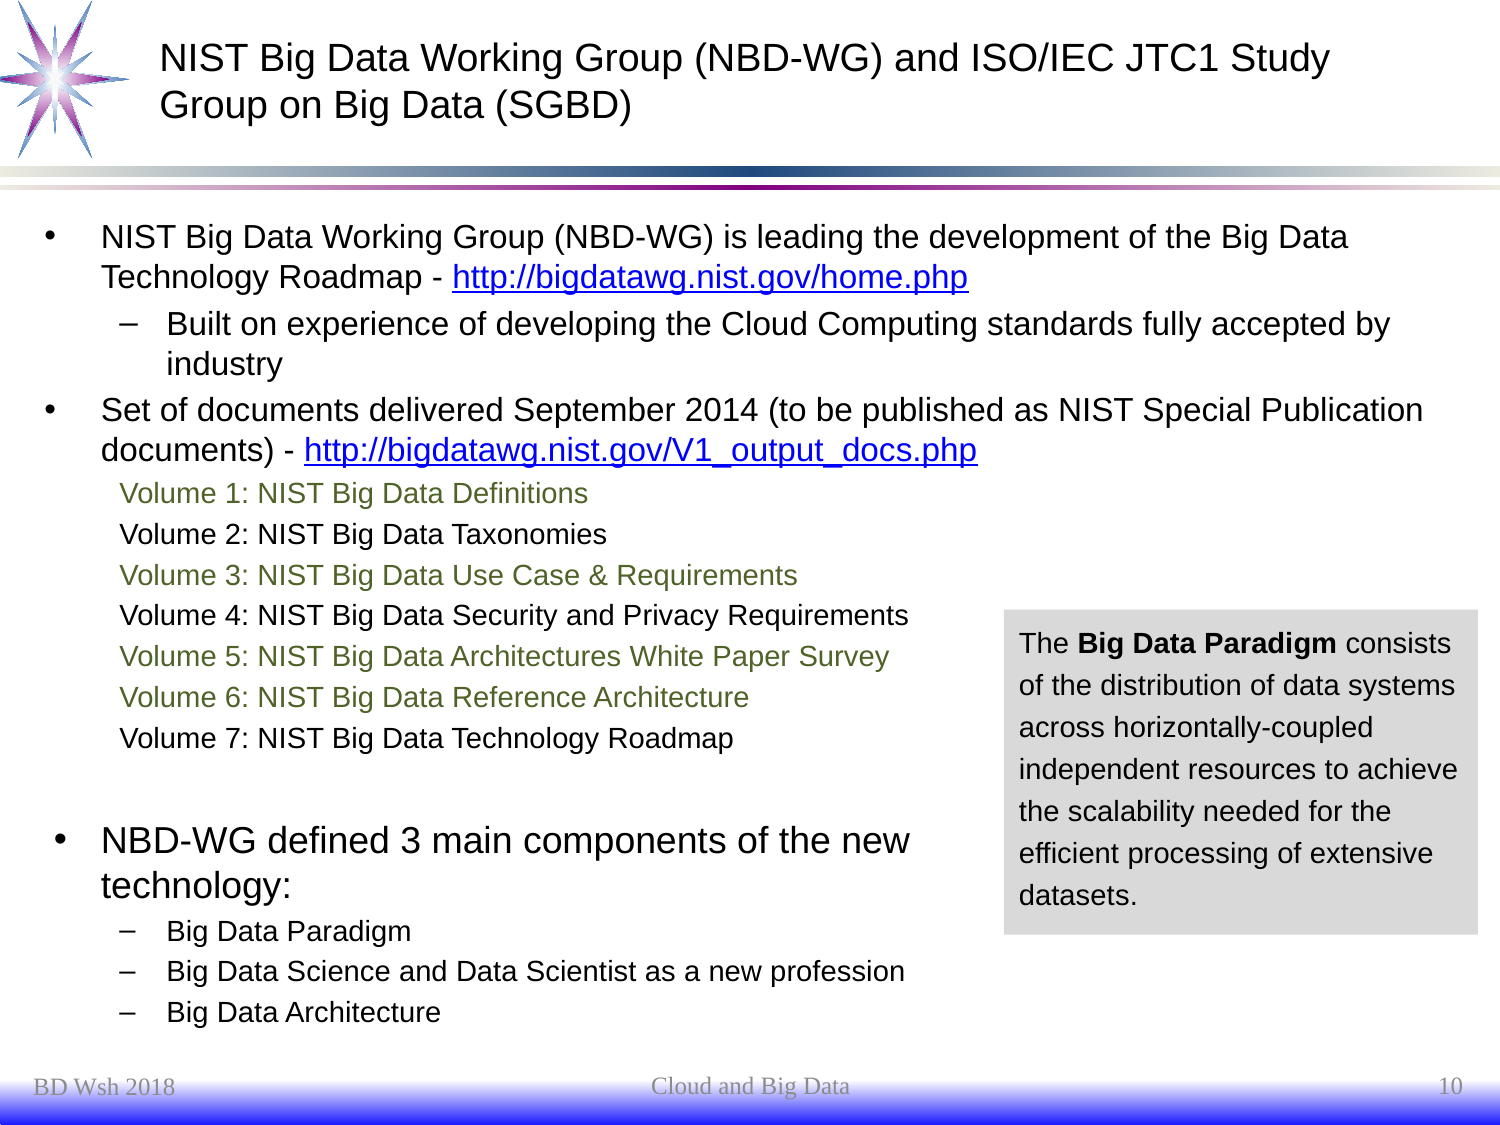

# NIST Big Data Working Group (NBD-WG) and ISO/IEC JTC1 Study Group on Big Data (SGBD)
NIST Big Data Working Group (NBD-WG) is leading the development of the Big Data Technology Roadmap - http://bigdatawg.nist.gov/home.php
Built on experience of developing the Cloud Computing standards fully accepted by industry
Set of documents delivered September 2014 (to be published as NIST Special Publication documents) - http://bigdatawg.nist.gov/V1_output_docs.php
Volume 1: NIST Big Data Definitions
Volume 2: NIST Big Data Taxonomies
Volume 3: NIST Big Data Use Case & Requirements
Volume 4: NIST Big Data Security and Privacy Requirements
Volume 5: NIST Big Data Architectures White Paper Survey
Volume 6: NIST Big Data Reference Architecture
Volume 7: NIST Big Data Technology Roadmap

NBD-WG defined 3 main components of the new
technology:
Big Data Paradigm
Big Data Science and Data Scientist as a new profession
Big Data Architecture

The Big Data Paradigm consists of the distribution of data systems across horizontally-coupled independent resources to achieve the scalability needed for the efficient processing of extensive datasets.
Cloud and Big Data
10
BD Wsh 2018